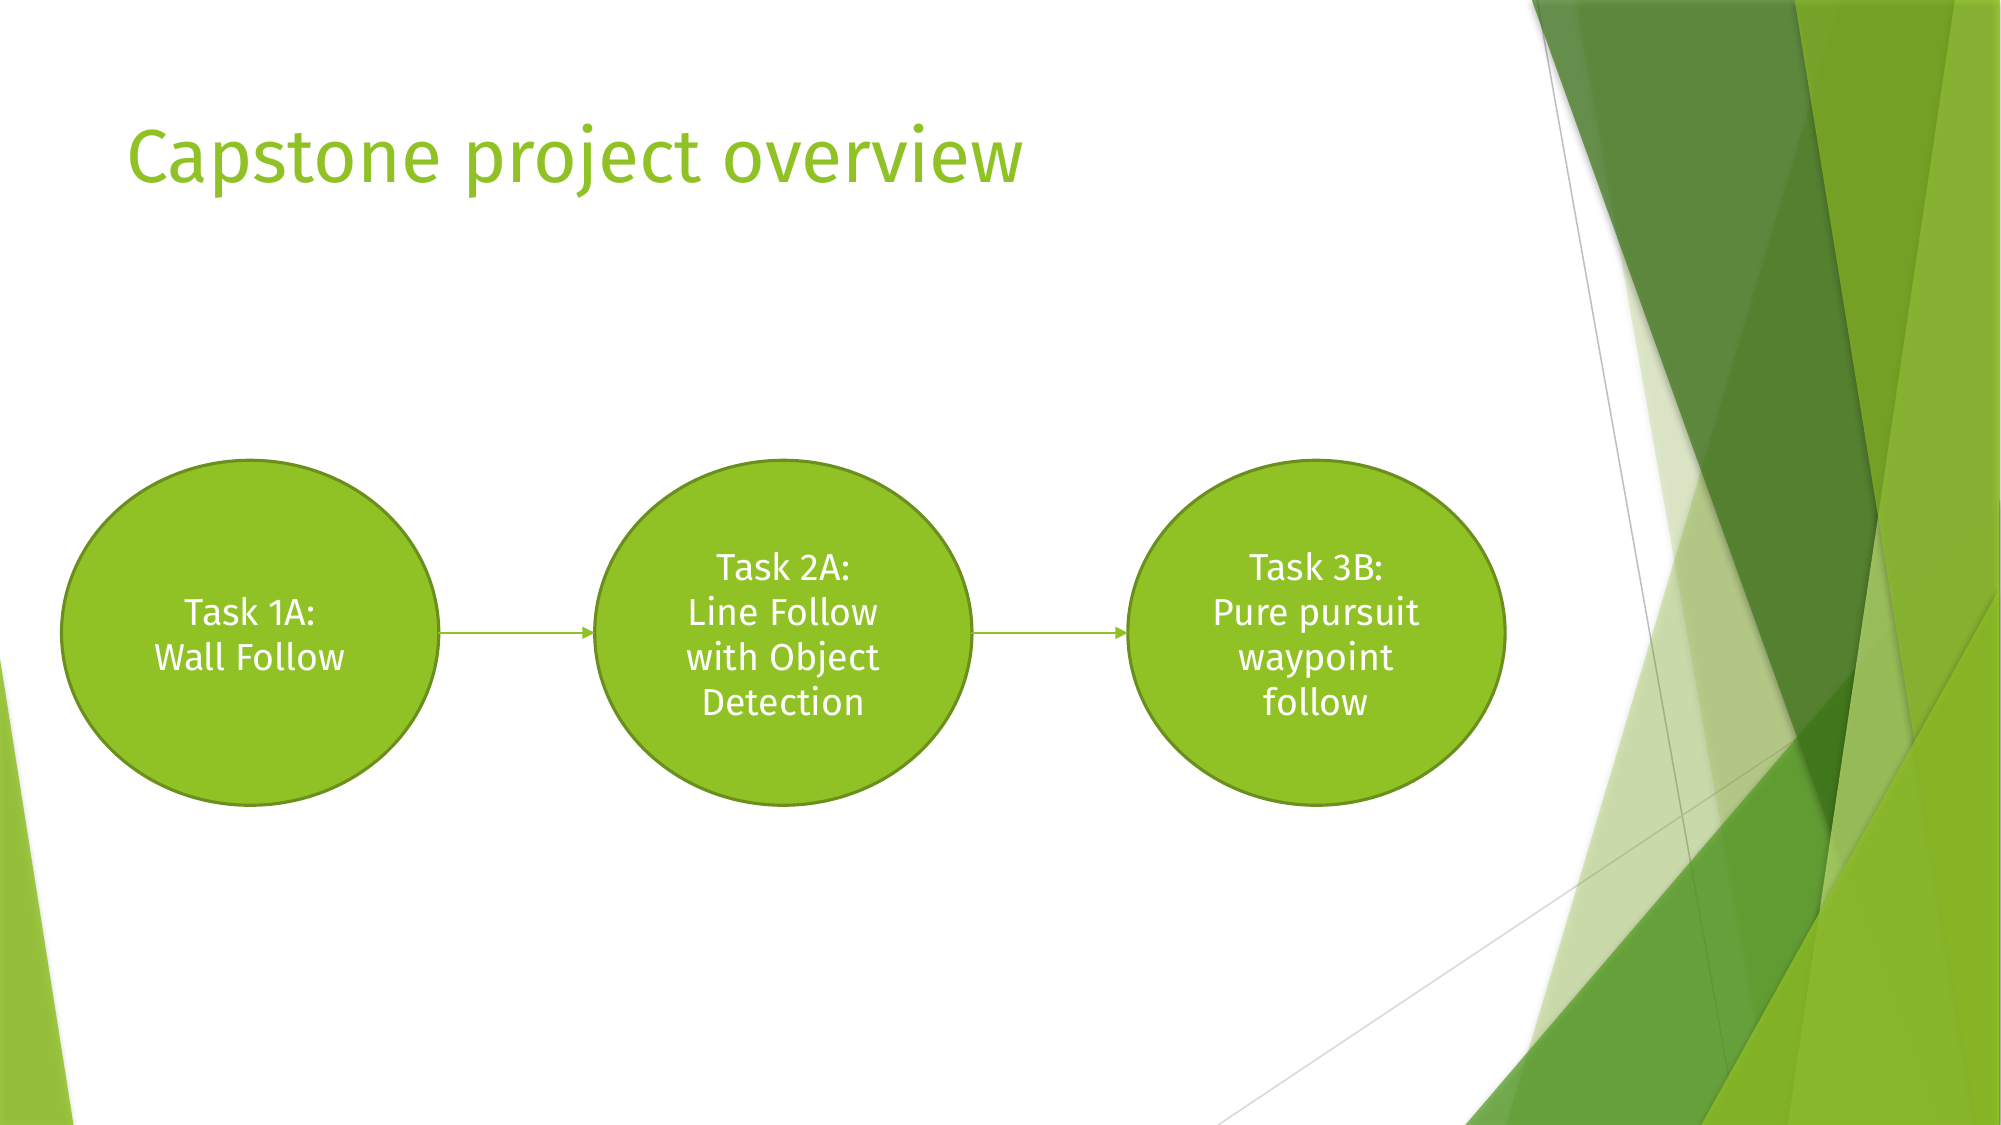

# Capstone project overview
Task 1A:
Wall Follow
Task 2A:
Line Follow with Object Detection
Task 3B:
Pure pursuit waypoint follow